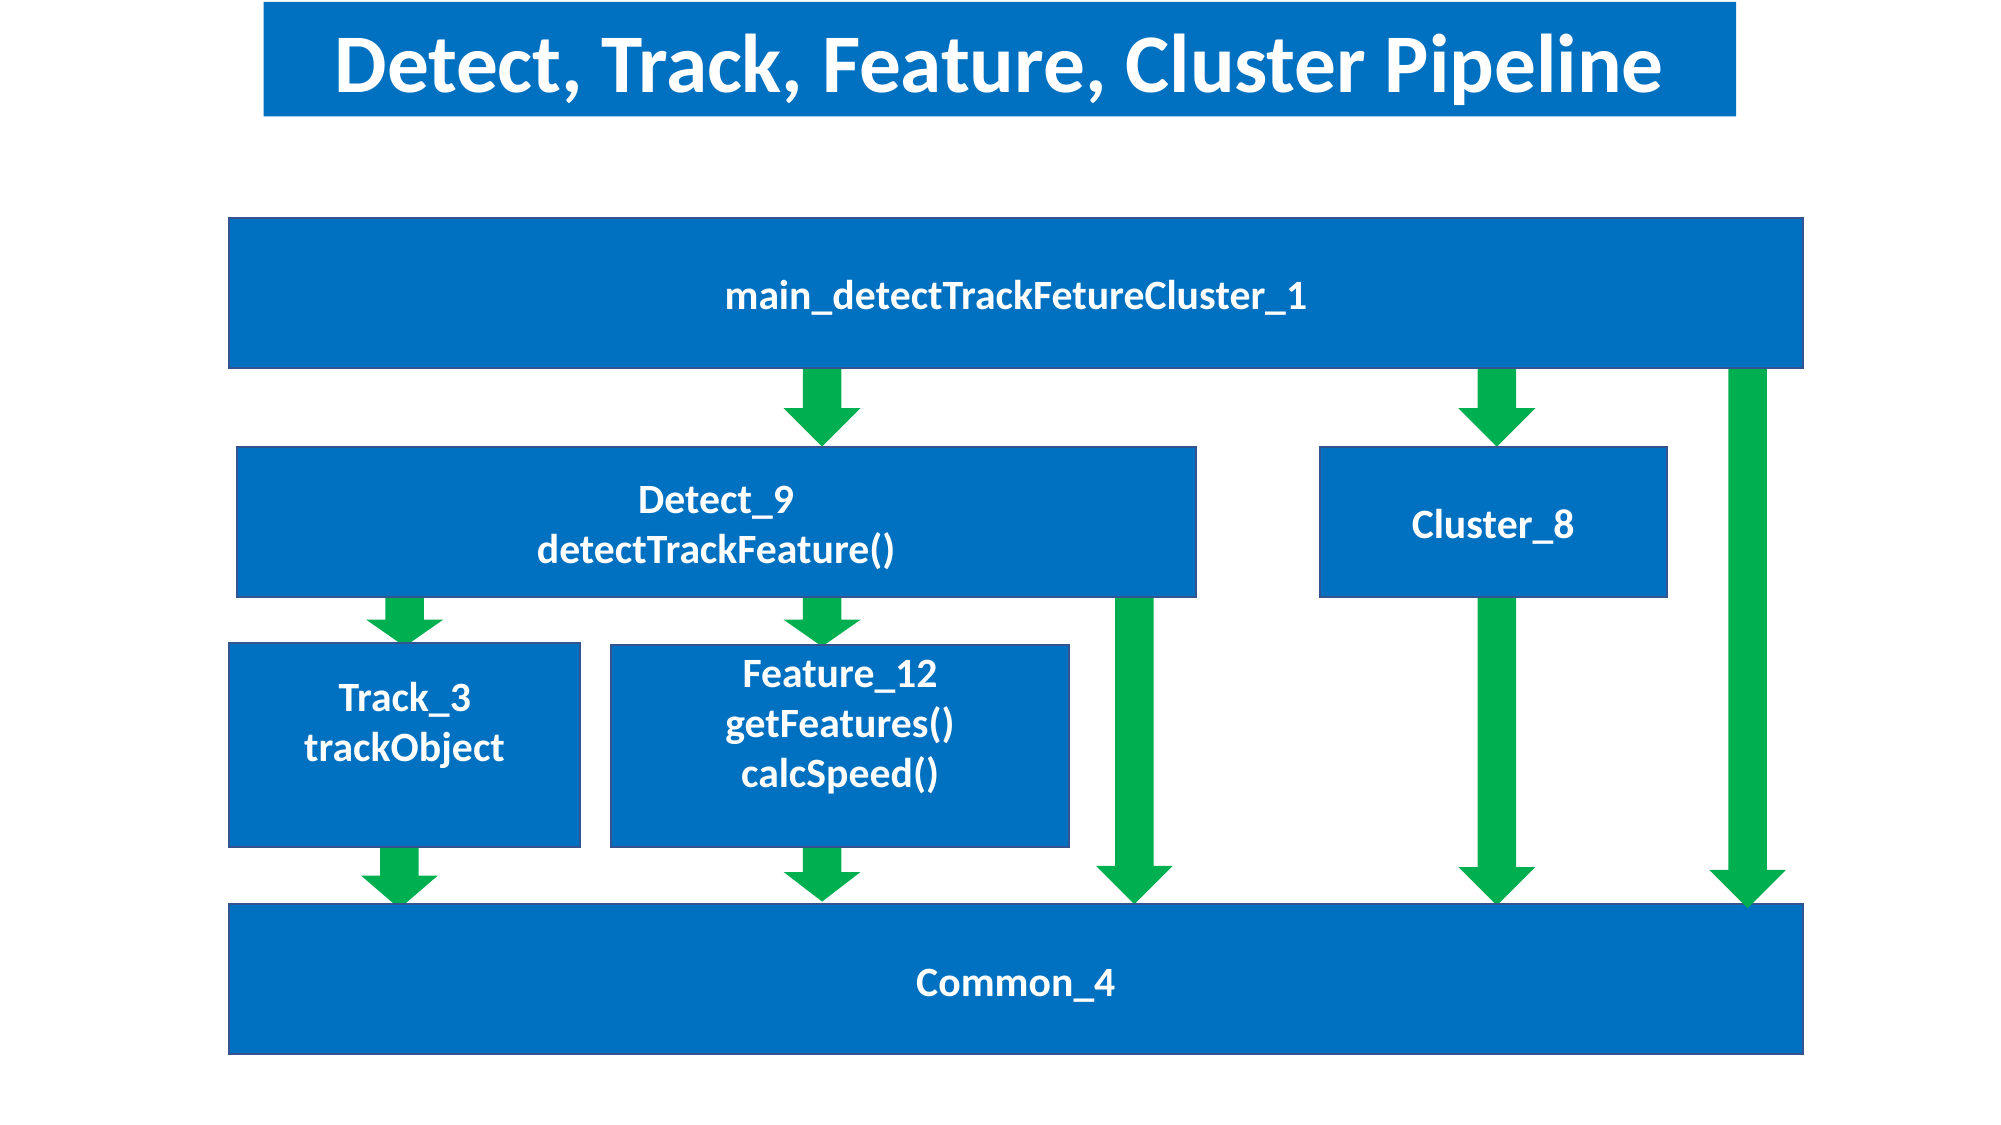

Detect, Track, Feature, Cluster Pipeline
main_detectTrackFetureCluster_1

Detect_9
detectTrackFeature()
Cluster_8

Track_3
trackObject

Feature_12
getFeatures()
calcSpeed()

Common_4